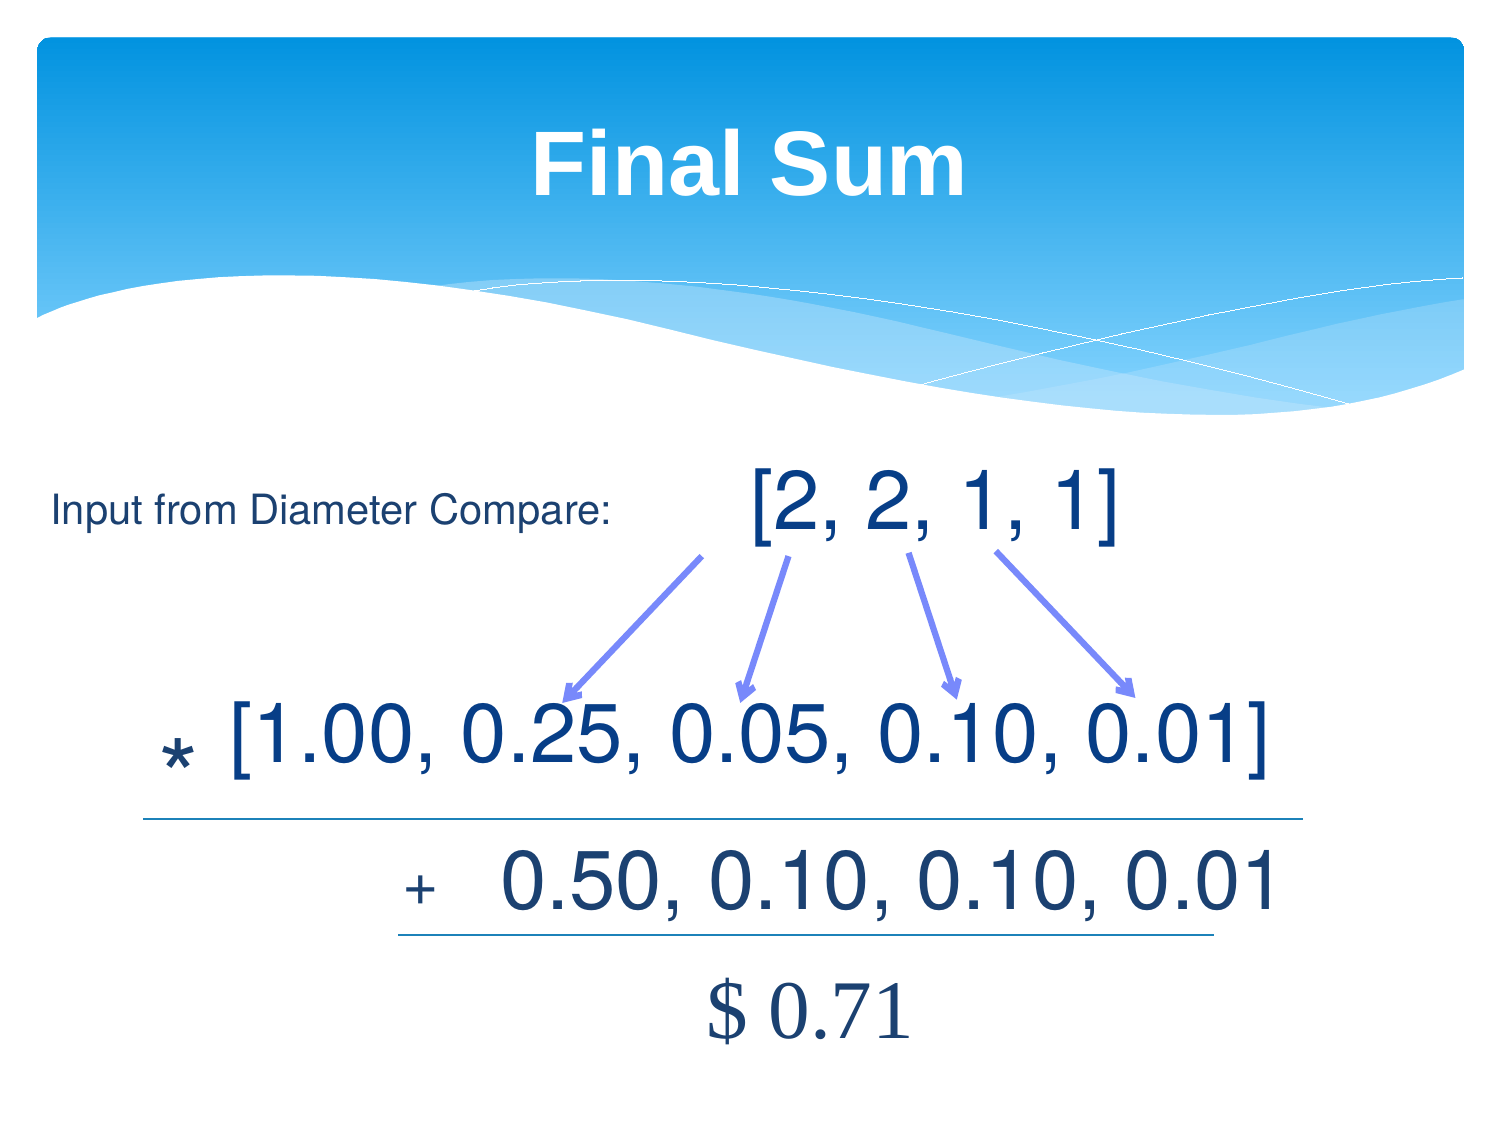

# Final Sum
		   [2, 2, 1, 1]

[1.00, 0.25, 0.05, 0.10, 0.01]
Input from Diameter Compare:
*
0.50, 0.10, 0.10, 0.01
+
$ 0.71